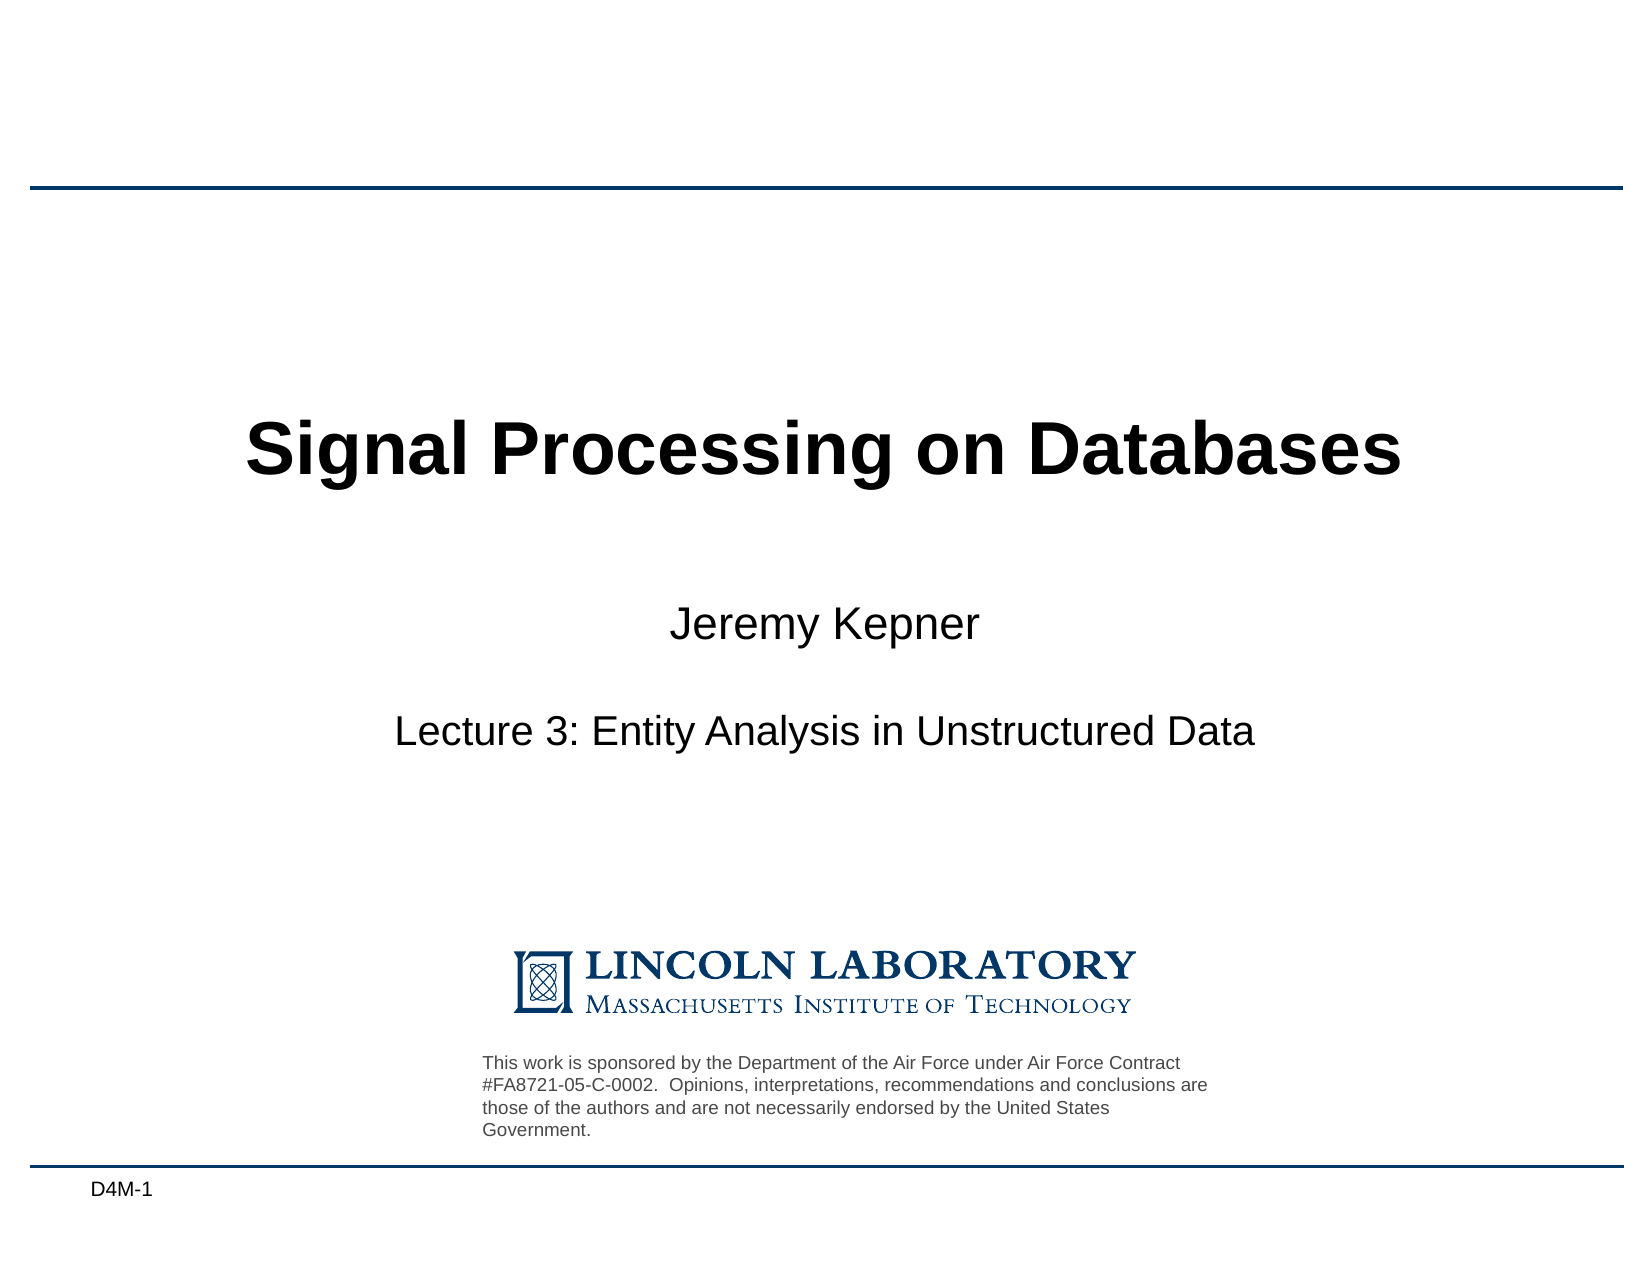

# Signal Processing on Databases
Jeremy Kepner
Lecture 3: Entity Analysis in Unstructured Data

This work is sponsored by the Department of the Air Force under Air Force Contract #FA8721-05-C-0002.  Opinions, interpretations, recommendations and conclusions are those of the authors and are not necessarily endorsed by the United States Government.